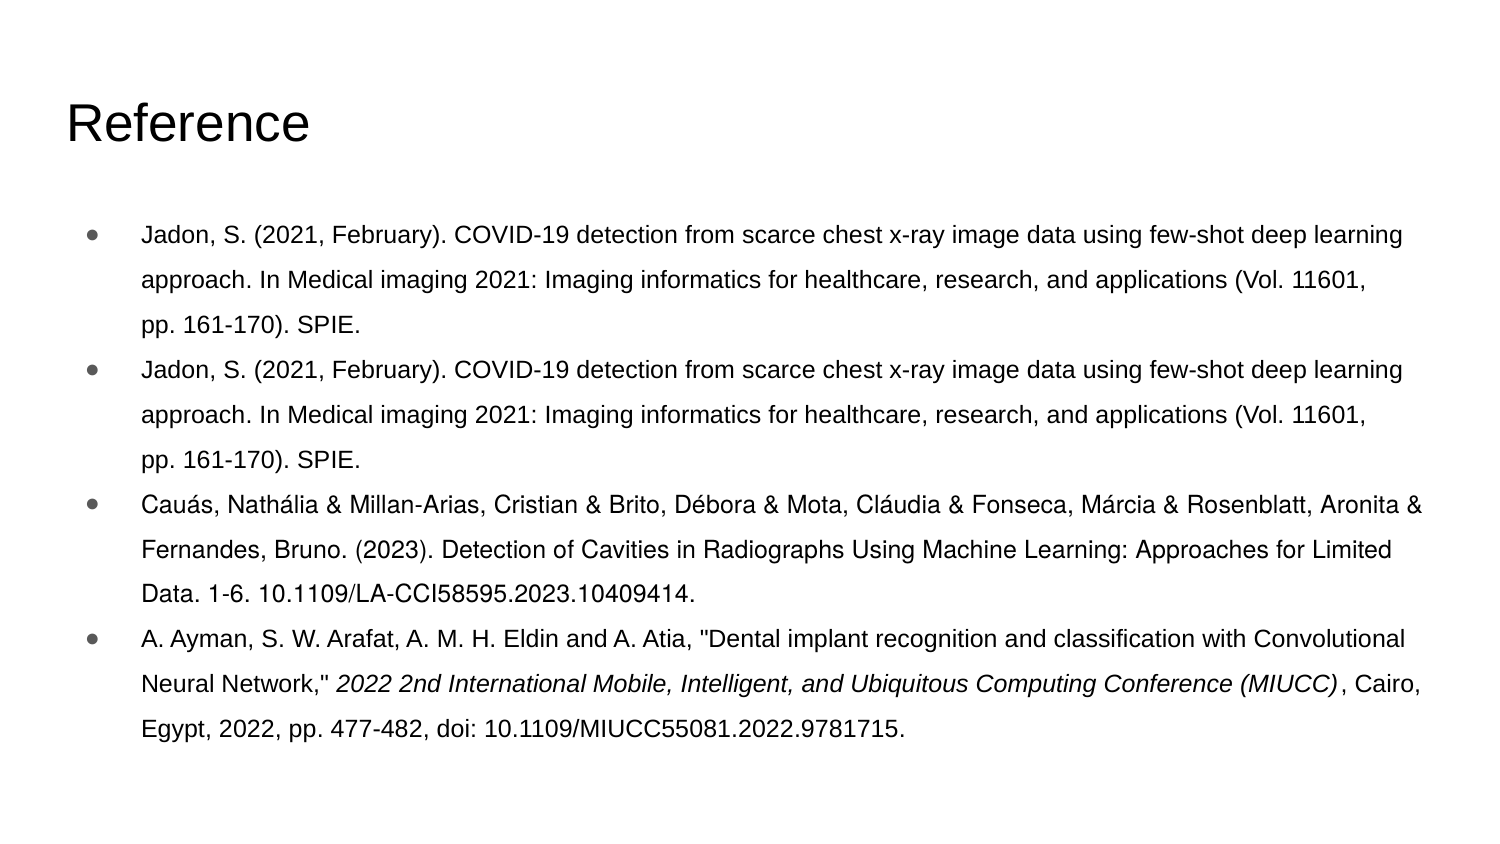

# Reference
Jadon, S. (2021, February). COVID-19 detection from scarce chest x-ray image data using few-shot deep learning approach. In Medical imaging 2021: Imaging informatics for healthcare, research, and applications (Vol. 11601, pp. 161-170). SPIE.
Jadon, S. (2021, February). COVID-19 detection from scarce chest x-ray image data using few-shot deep learning approach. In Medical imaging 2021: Imaging informatics for healthcare, research, and applications (Vol. 11601, pp. 161-170). SPIE.
Cauás, Nathália & Millan-Arias, Cristian & Brito, Débora & Mota, Cláudia & Fonseca, Márcia & Rosenblatt, Aronita & Fernandes, Bruno. (2023). Detection of Cavities in Radiographs Using Machine Learning: Approaches for Limited Data. 1-6. 10.1109/LA-CCI58595.2023.10409414.
A. Ayman, S. W. Arafat, A. M. H. Eldin and A. Atia, "Dental implant recognition and classification with Convolutional Neural Network," 2022 2nd International Mobile, Intelligent, and Ubiquitous Computing Conference (MIUCC), Cairo, Egypt, 2022, pp. 477-482, doi: 10.1109/MIUCC55081.2022.9781715.